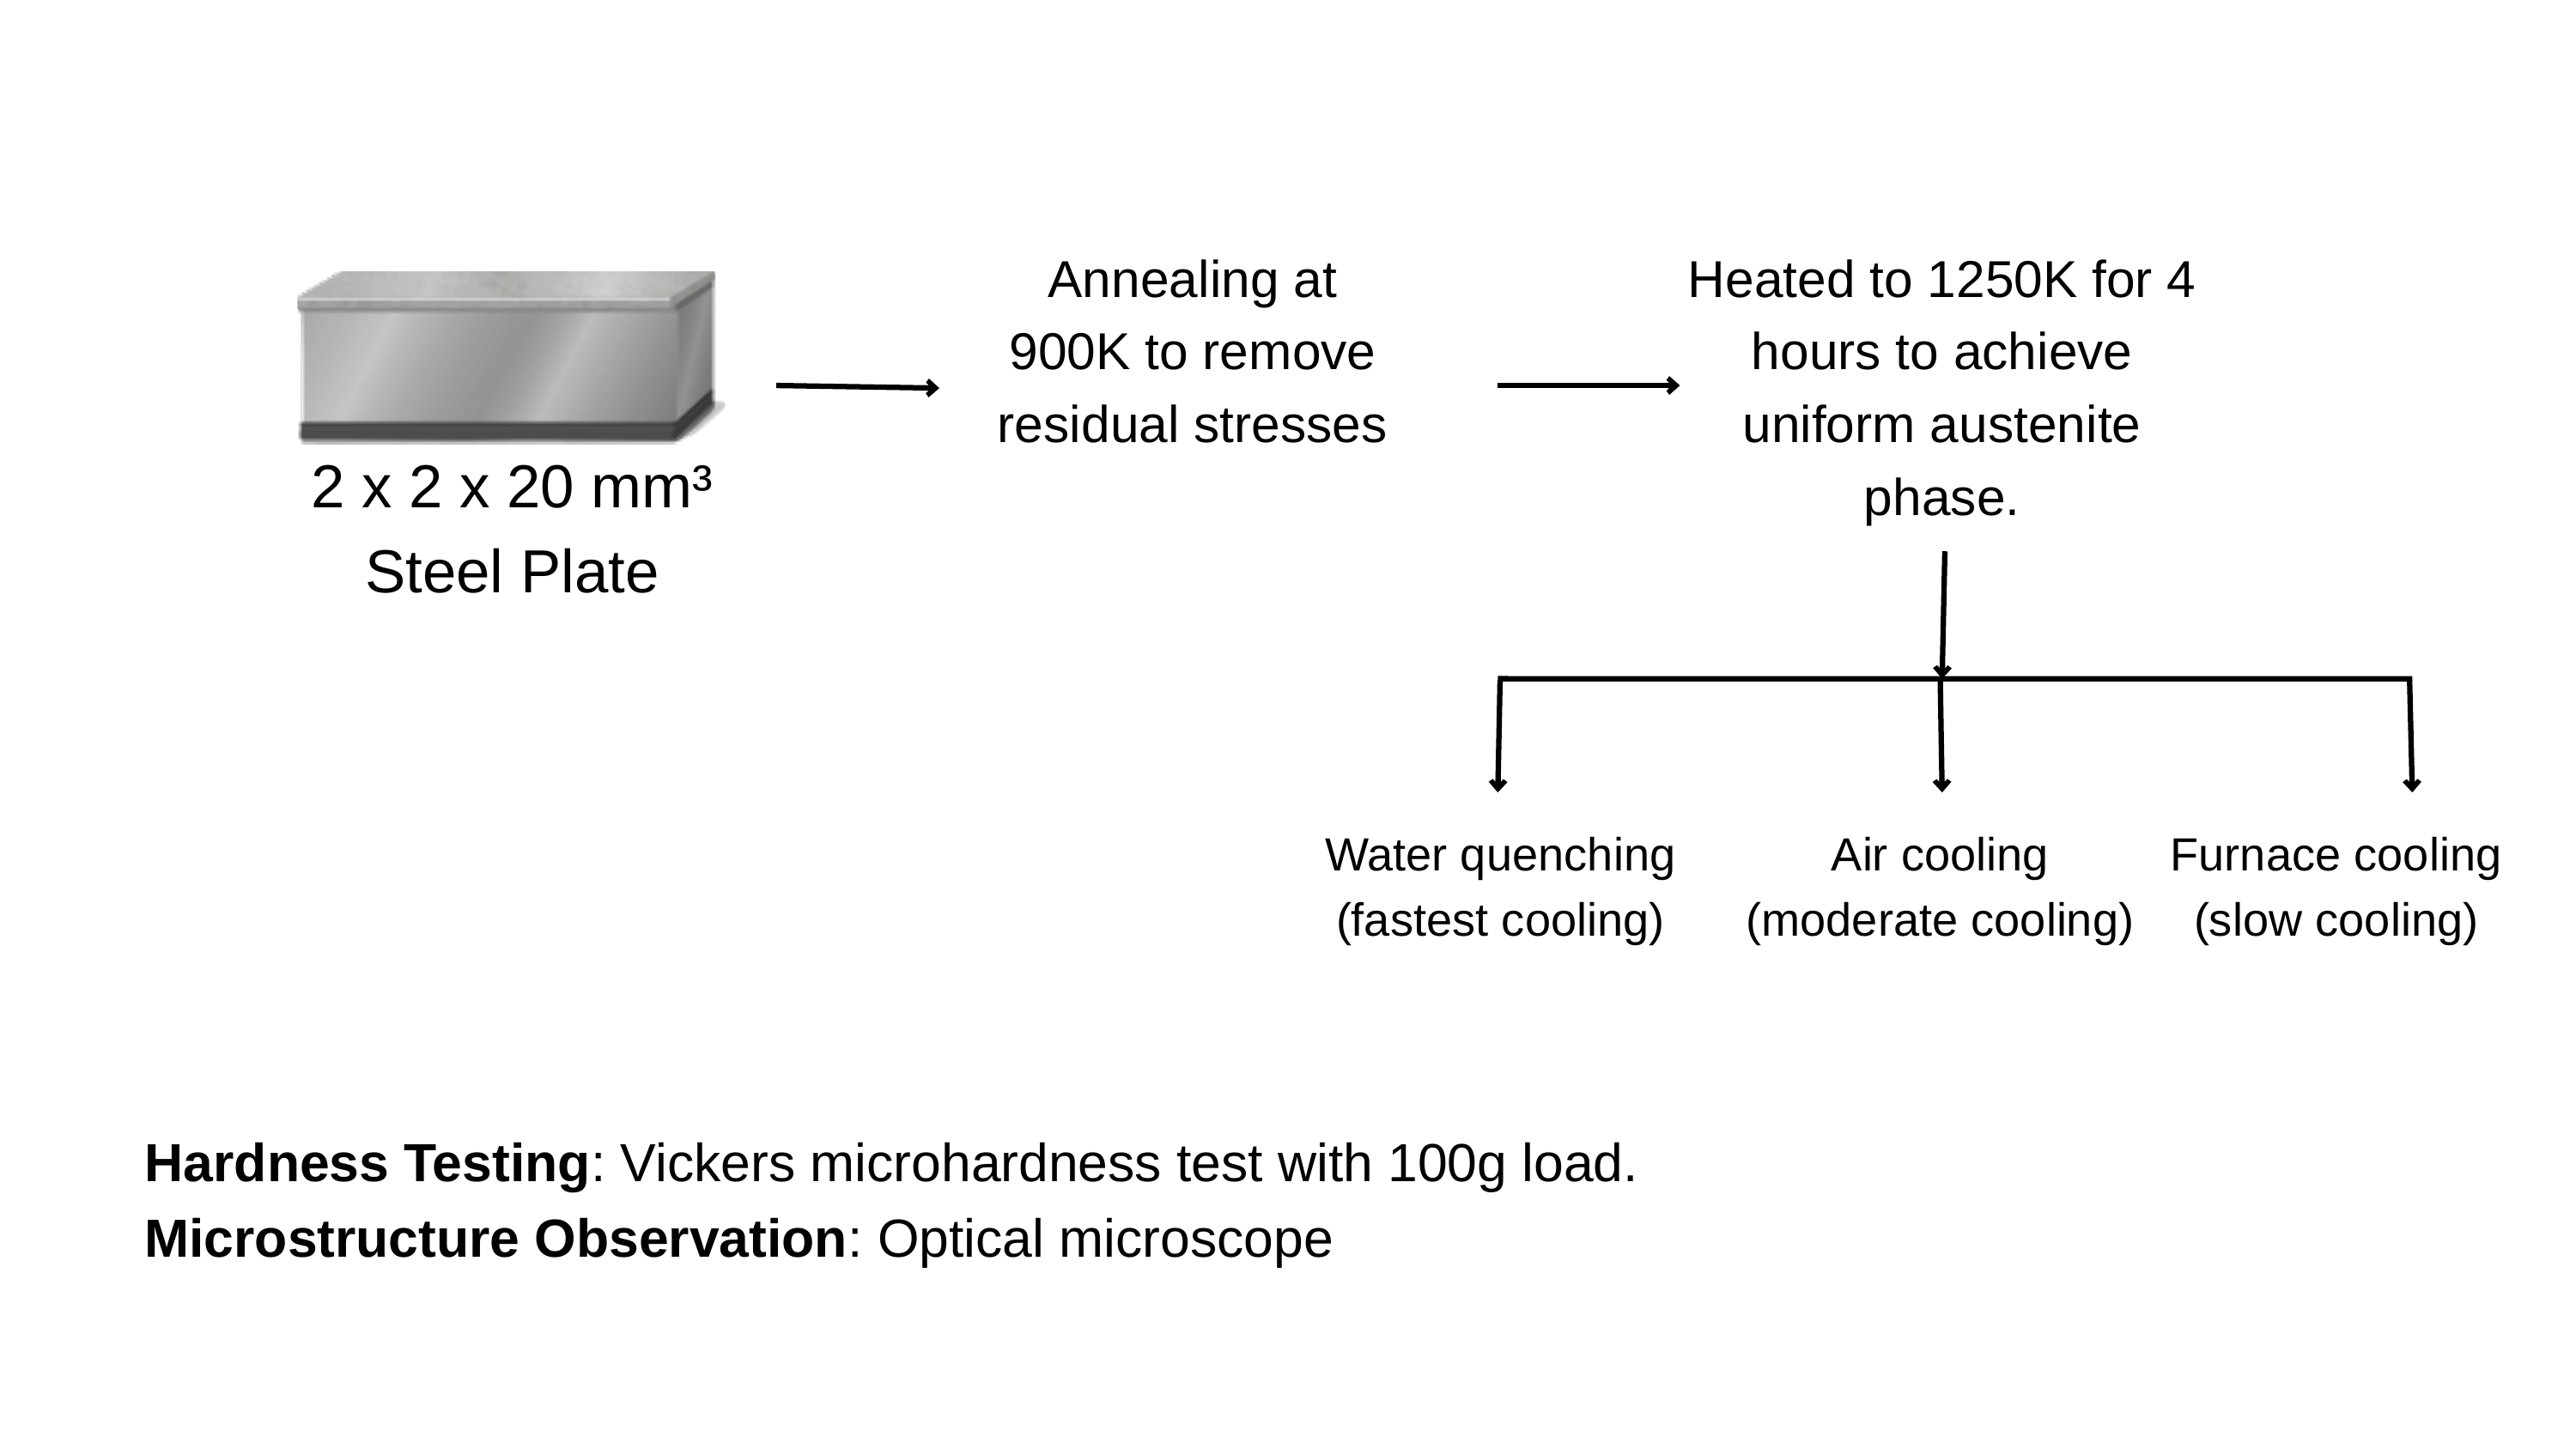

Annealing at 900K to remove residual stresses
Heated to 1250K for 4 hours to achieve uniform austenite phase.

2 x 2 x 20 mm³
Steel Plate

Water quenching
(fastest cooling)
Air cooling
(moderate cooling)
Furnace cooling
(slow cooling)
Hardness Testing: Vickers microhardness test with 100g load.
Microstructure Observation: Optical microscope